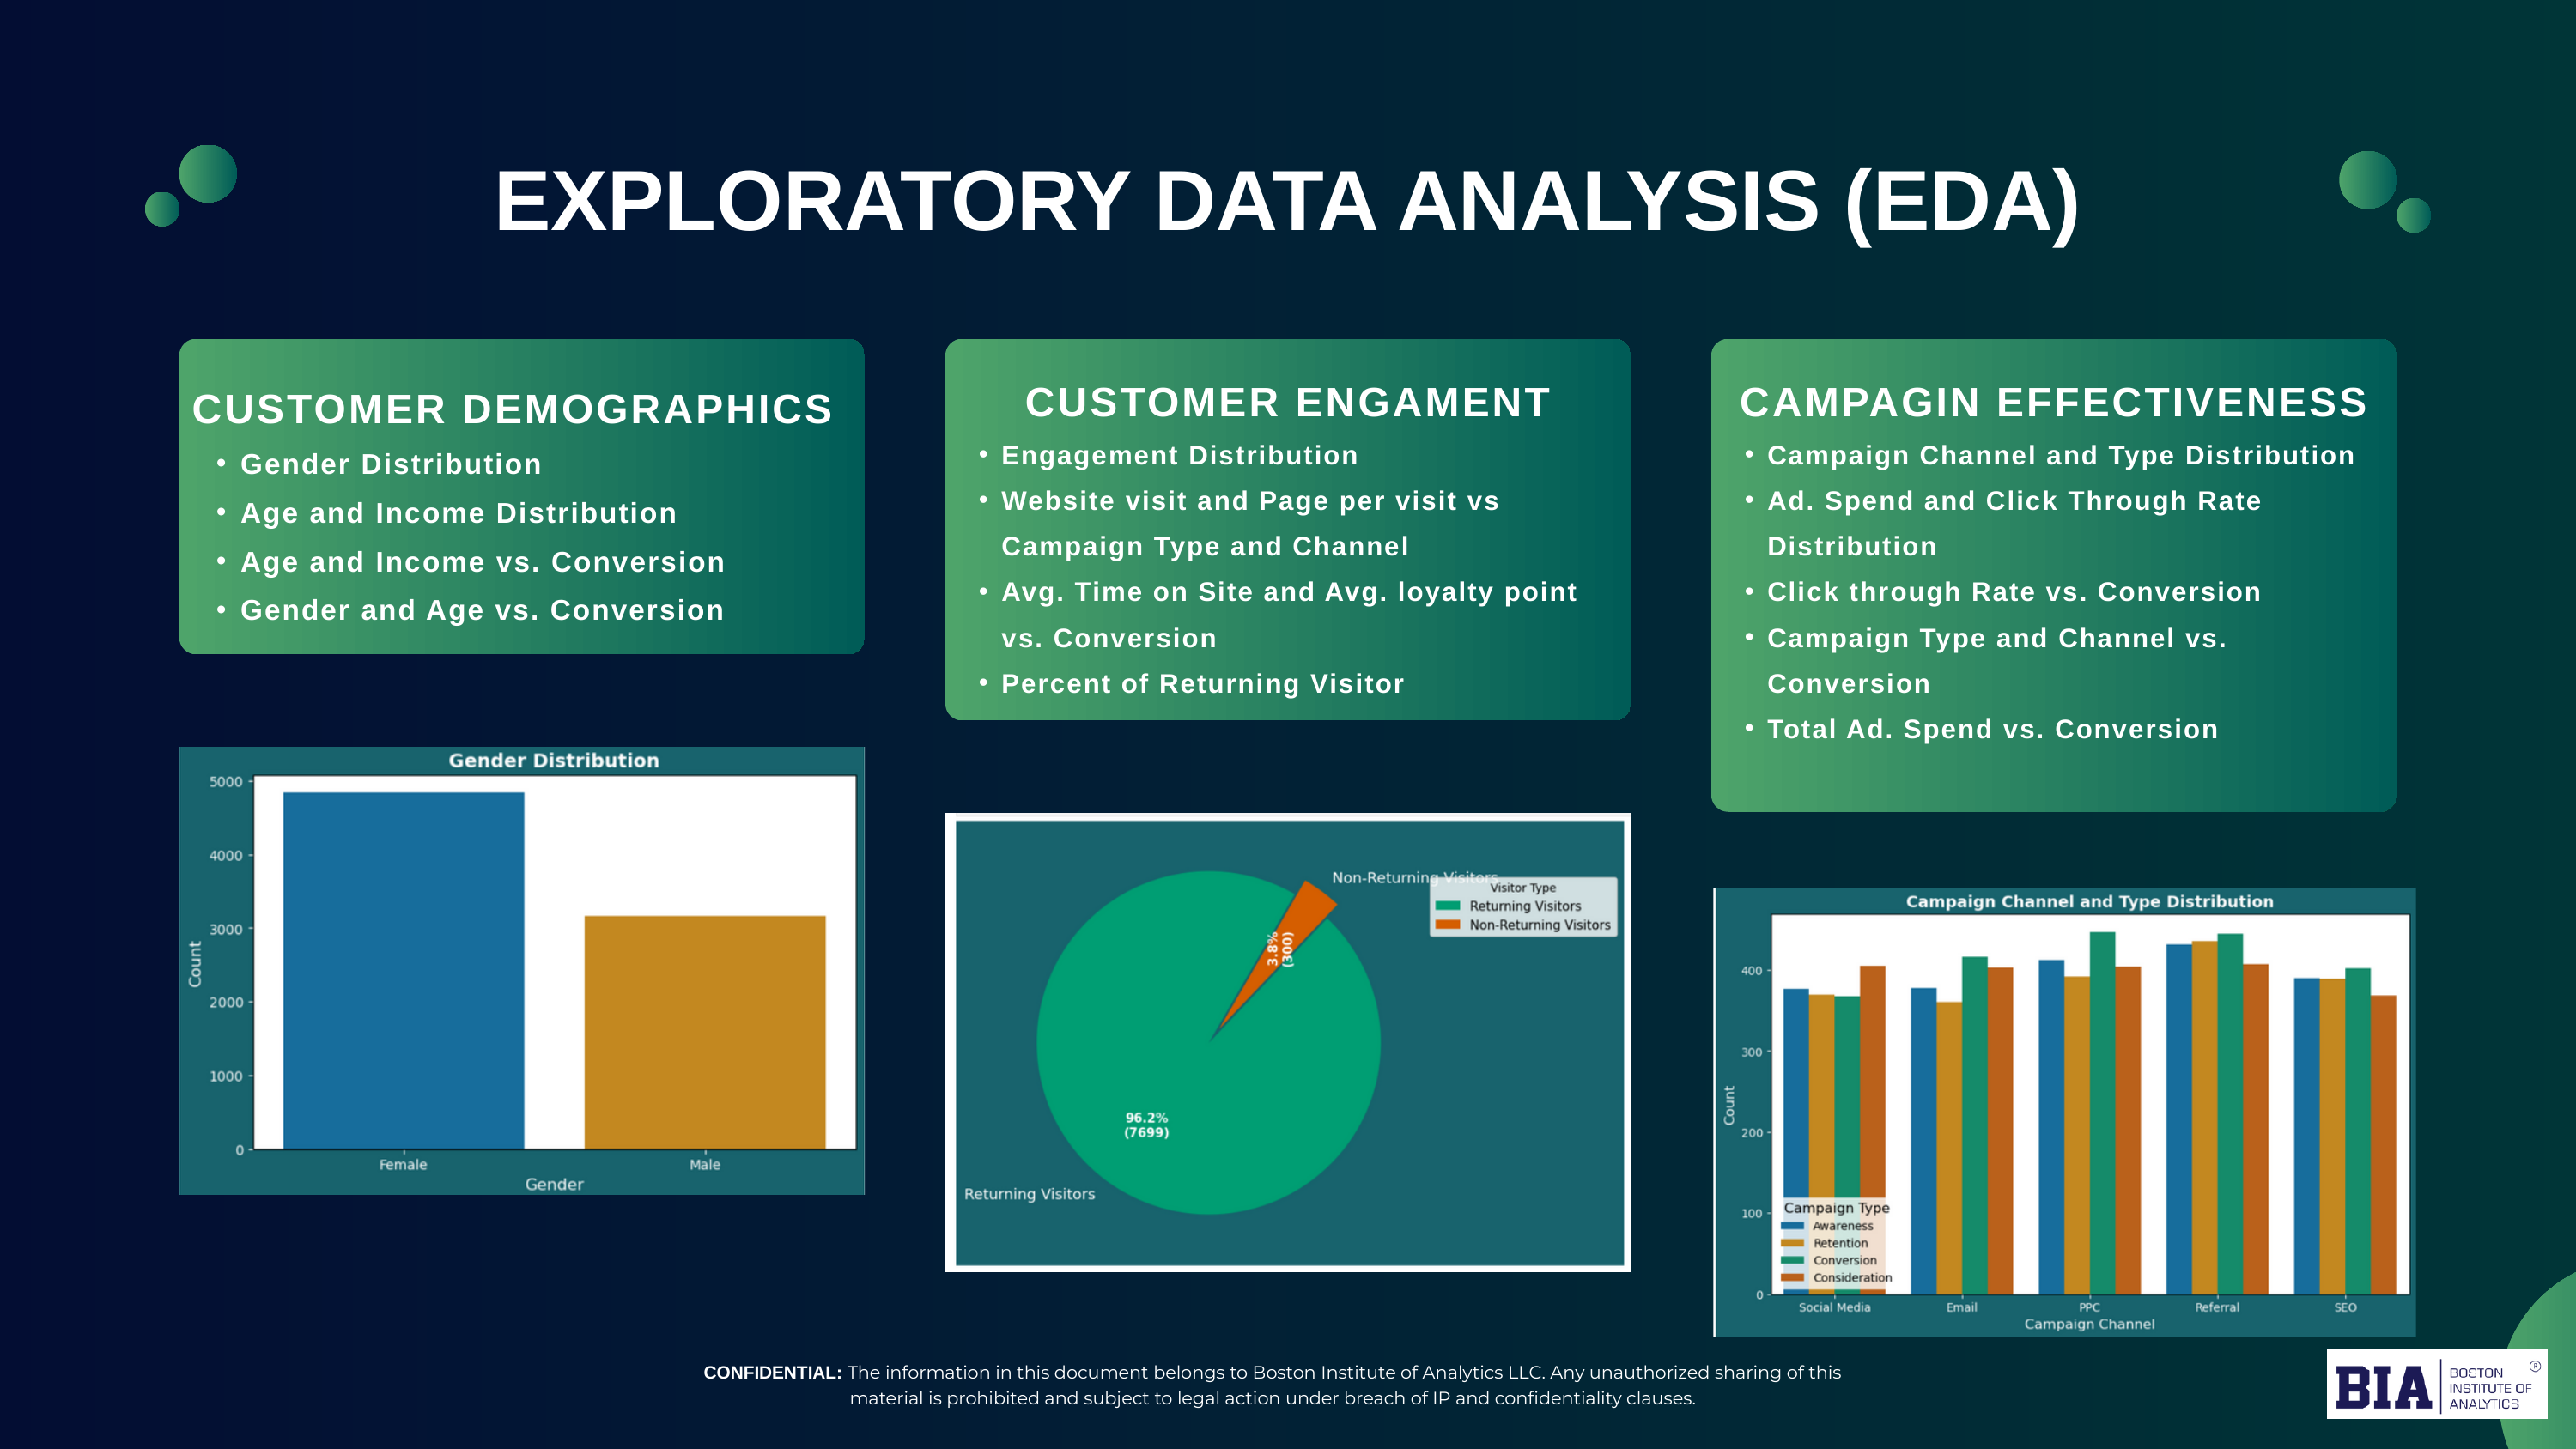

EXPLORATORY DATA ANALYSIS (EDA)

CUSTOMER DEMOGRAPHICS
Gender Distribution
Age and Income Distribution
Age and Income vs. Conversion
Gender and Age vs. Conversion

CUSTOMER ENGAMENT
Engagement Distribution
Website visit and Page per visit vs Campaign Type and Channel
Avg. Time on Site and Avg. loyalty point vs. Conversion
Percent of Returning Visitor

CAMPAGIN EFFECTIVENESS
Campaign Channel and Type Distribution
Ad. Spend and Click Through Rate Distribution
Click through Rate vs. Conversion
Campaign Type and Channel vs. Conversion
Total Ad. Spend vs. Conversion

CONFIDENTIAL: The information in this document belongs to Boston Institute of Analytics LLC. Any unauthorized sharing of this
material is prohibited and subject to legal action under breach of IP and confidentiality clauses.